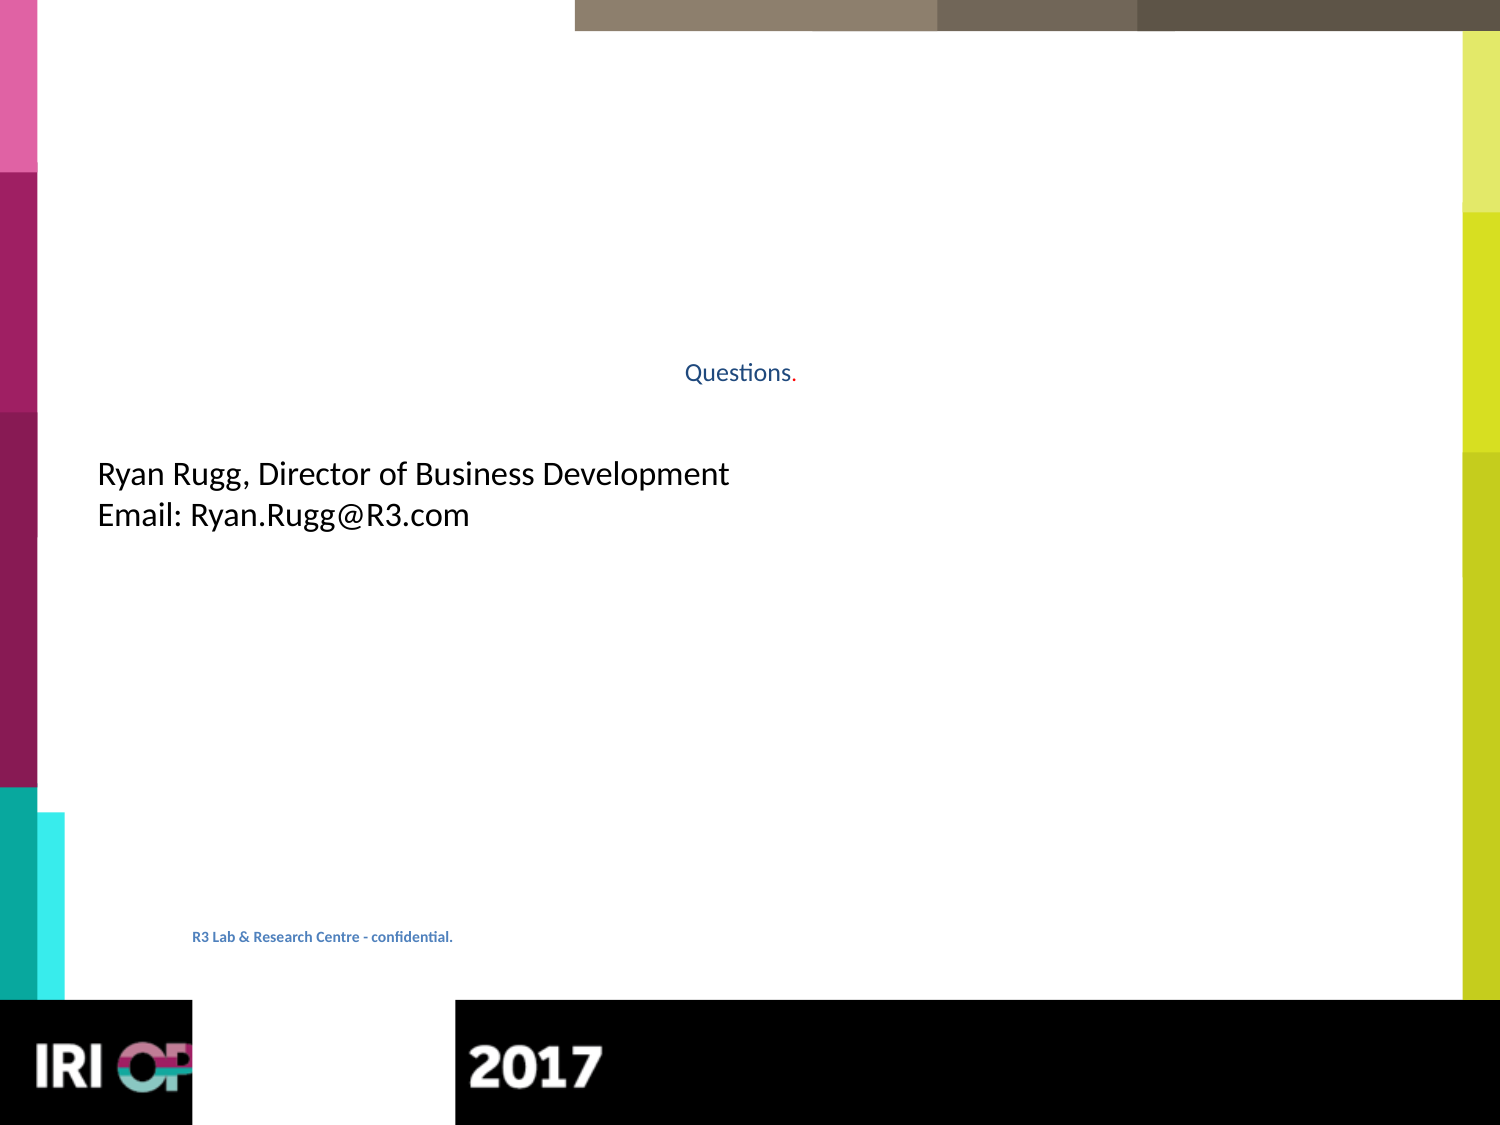

# Questions.
Ryan Rugg, Director of Business Development
Email: Ryan.Rugg@R3.com
R3 Lab & Research Centre - confidential.